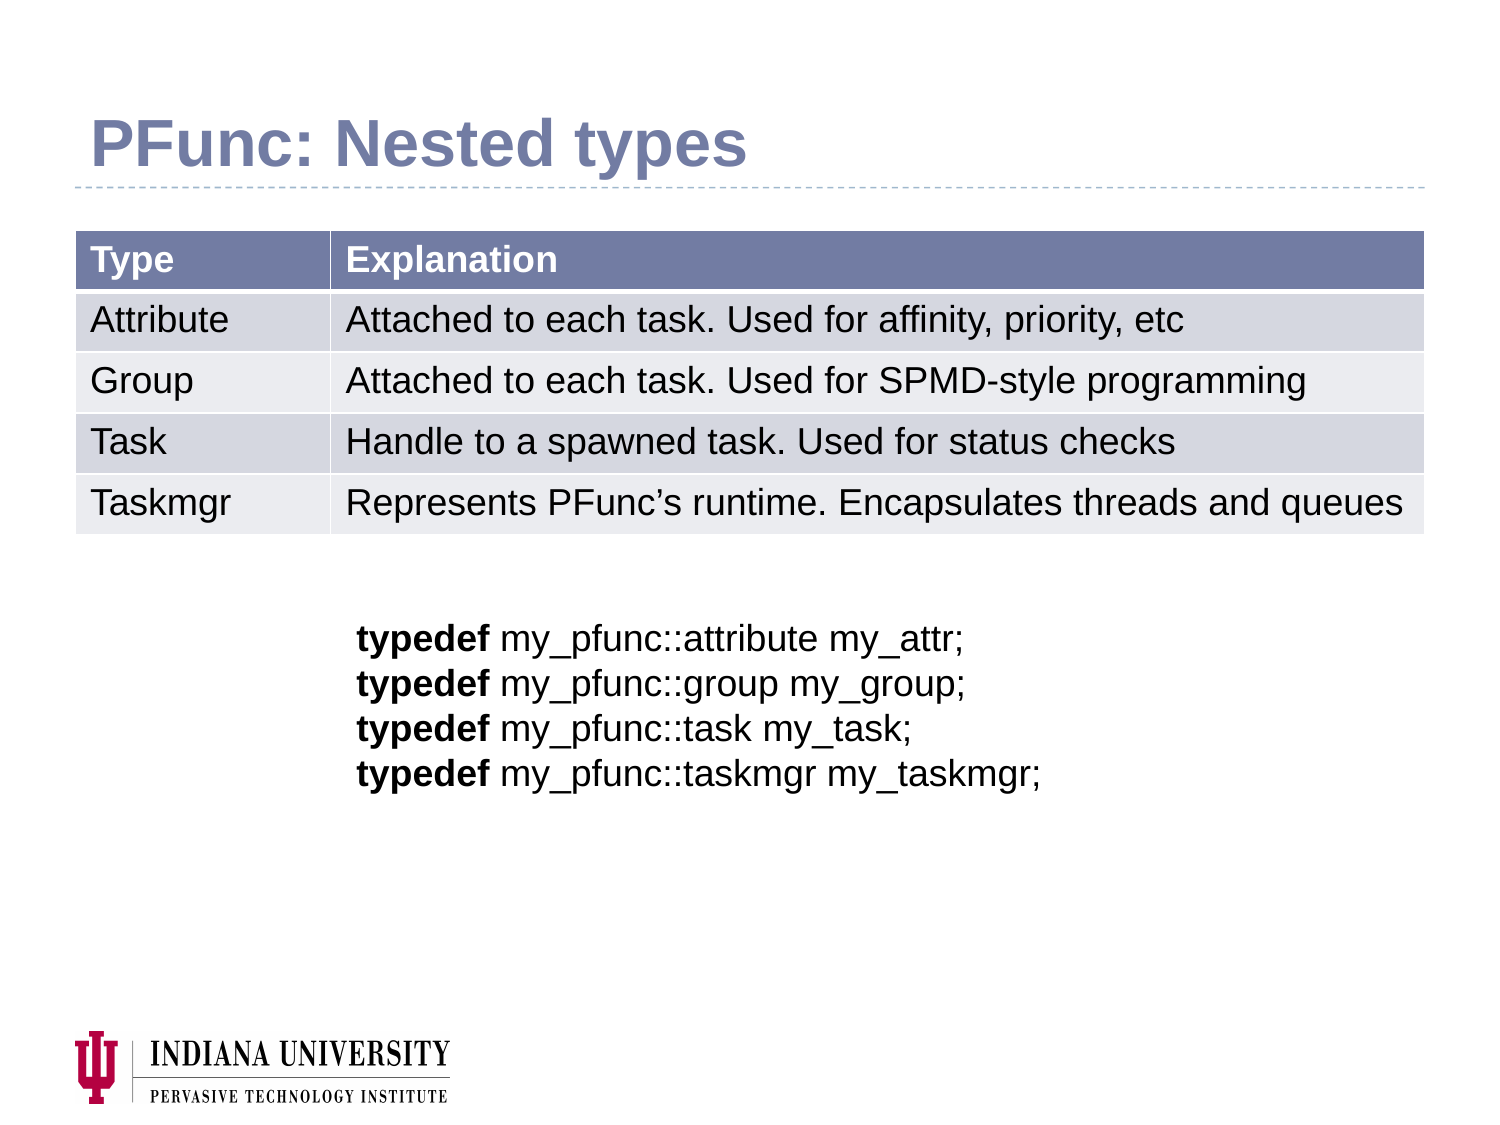

# PFunc: Nested types
| Type | Explanation |
| --- | --- |
| Attribute | Attached to each task. Used for affinity, priority, etc |
| Group | Attached to each task. Used for SPMD-style programming |
| Task | Handle to a spawned task. Used for status checks |
| Taskmgr | Represents PFunc’s runtime. Encapsulates threads and queues |
typedef my_pfunc::attribute my_attr;
typedef my_pfunc::group my_group;
typedef my_pfunc::task my_task;
typedef my_pfunc::taskmgr my_taskmgr;